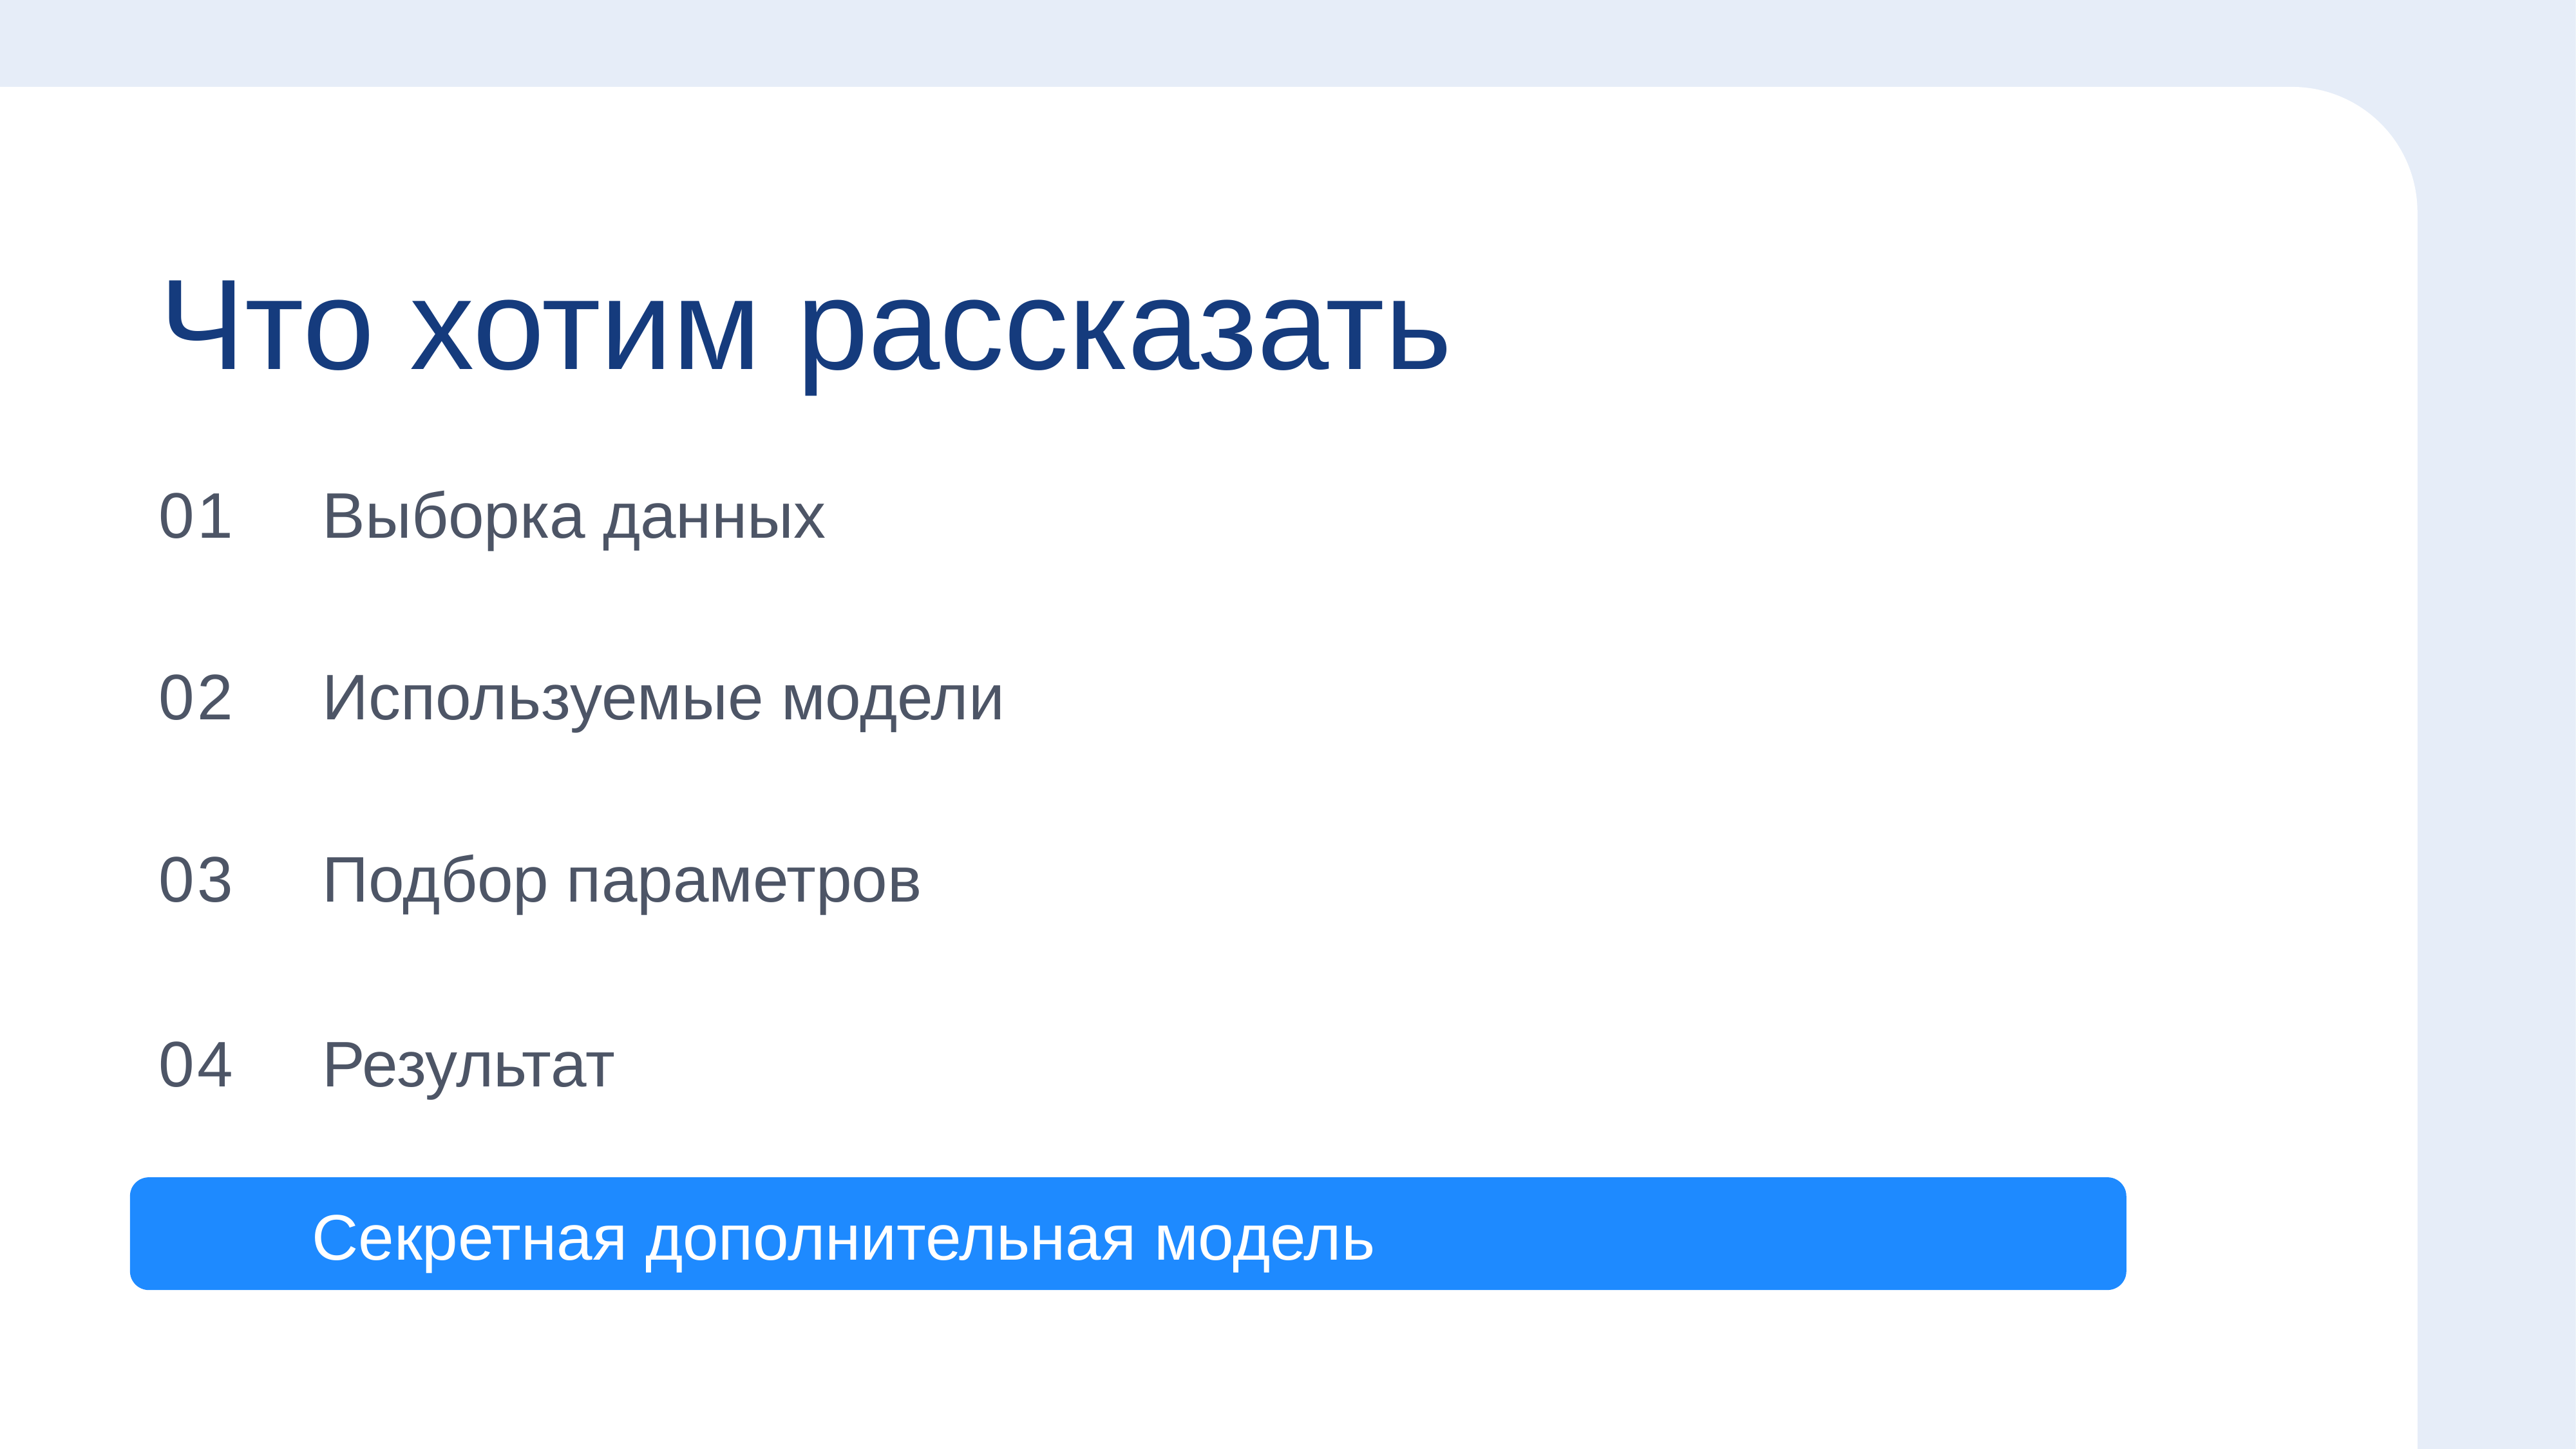

# Что хотим рассказать
01
Выборка данных
02
Используемые модели
03
Подбор параметров
04
Результат
04
Результат

Секретная дополнительная модель